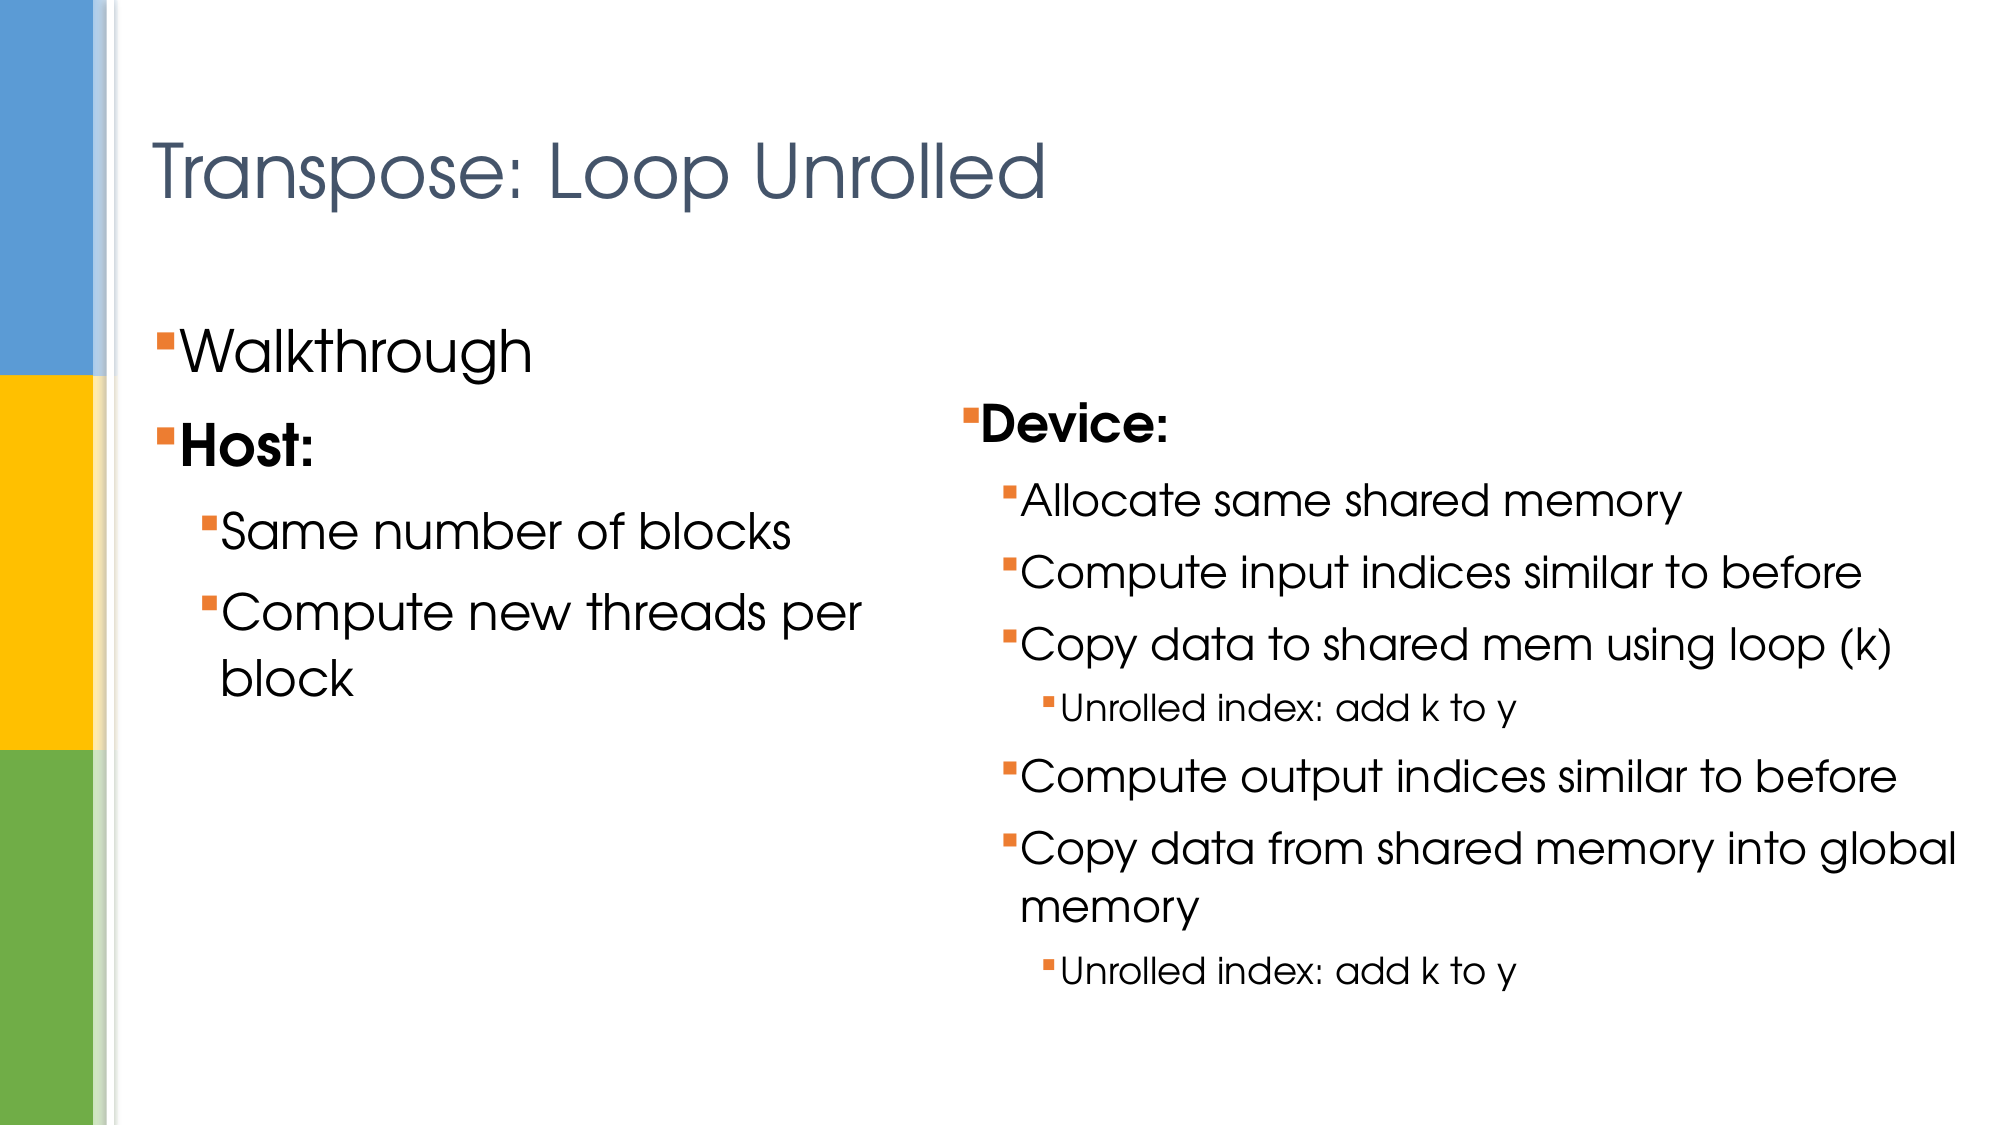

# Transpose: Loop Unrolled
Walkthrough
Host:
Same number of blocks
Compute new threads per block

Device:
Allocate same shared memory
Compute input indices similar to before
Copy data to shared mem using loop (k)
Unrolled index: add k to y
Compute output indices similar to before
Copy data from shared memory into global memory
Unrolled index: add k to y